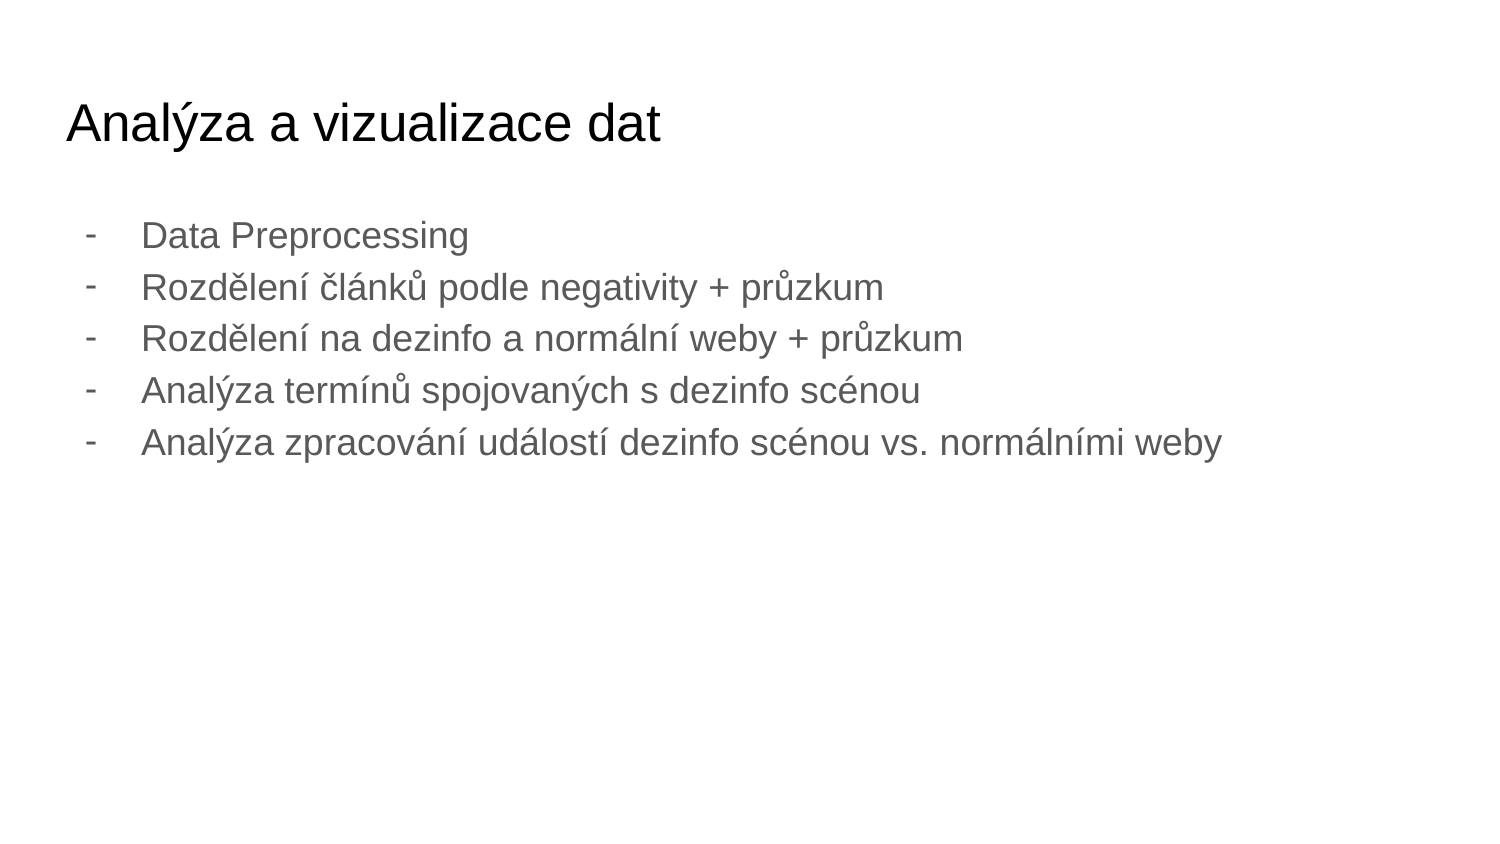

# Analýza a vizualizace dat

Data Preprocessing
Rozdělení článků podle negativity + průzkum
Rozdělení na dezinfo a normální weby + průzkum
Analýza termínů spojovaných s dezinfo scénou
Analýza zpracování událostí dezinfo scénou vs. normálními weby